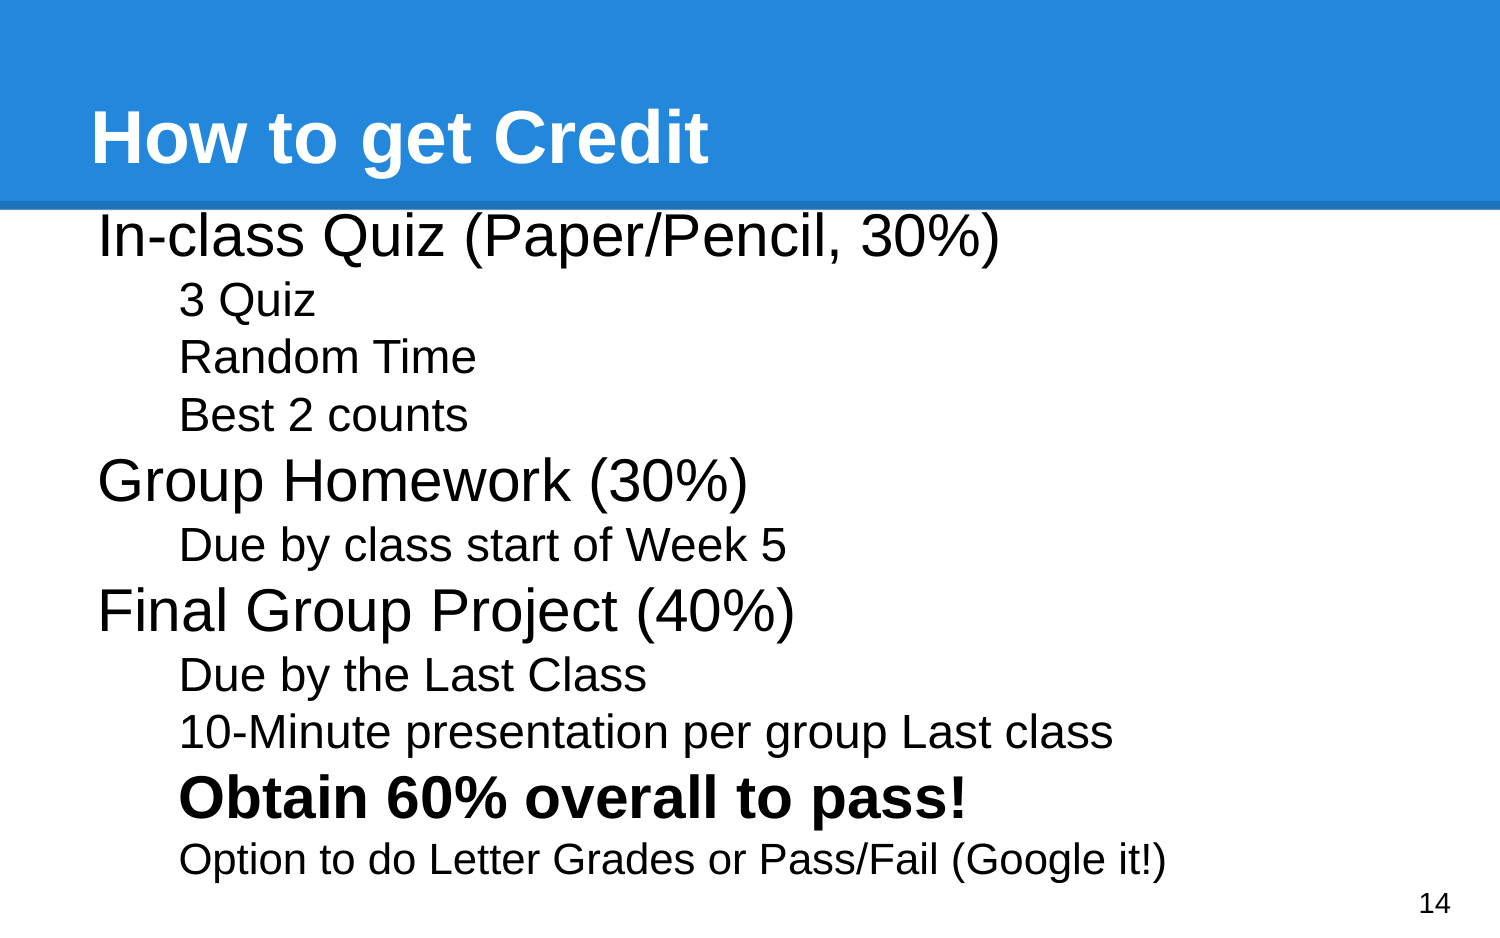

# How to get Credit
In-class Quiz (Paper/Pencil, 30%)
3 Quiz
Random Time
Best 2 counts
Group Homework (30%)
Due by class start of Week 5
Final Group Project (40%)
Due by the Last Class
10-Minute presentation per group Last class
Obtain 60% overall to pass!
Option to do Letter Grades or Pass/Fail (Google it!)
14